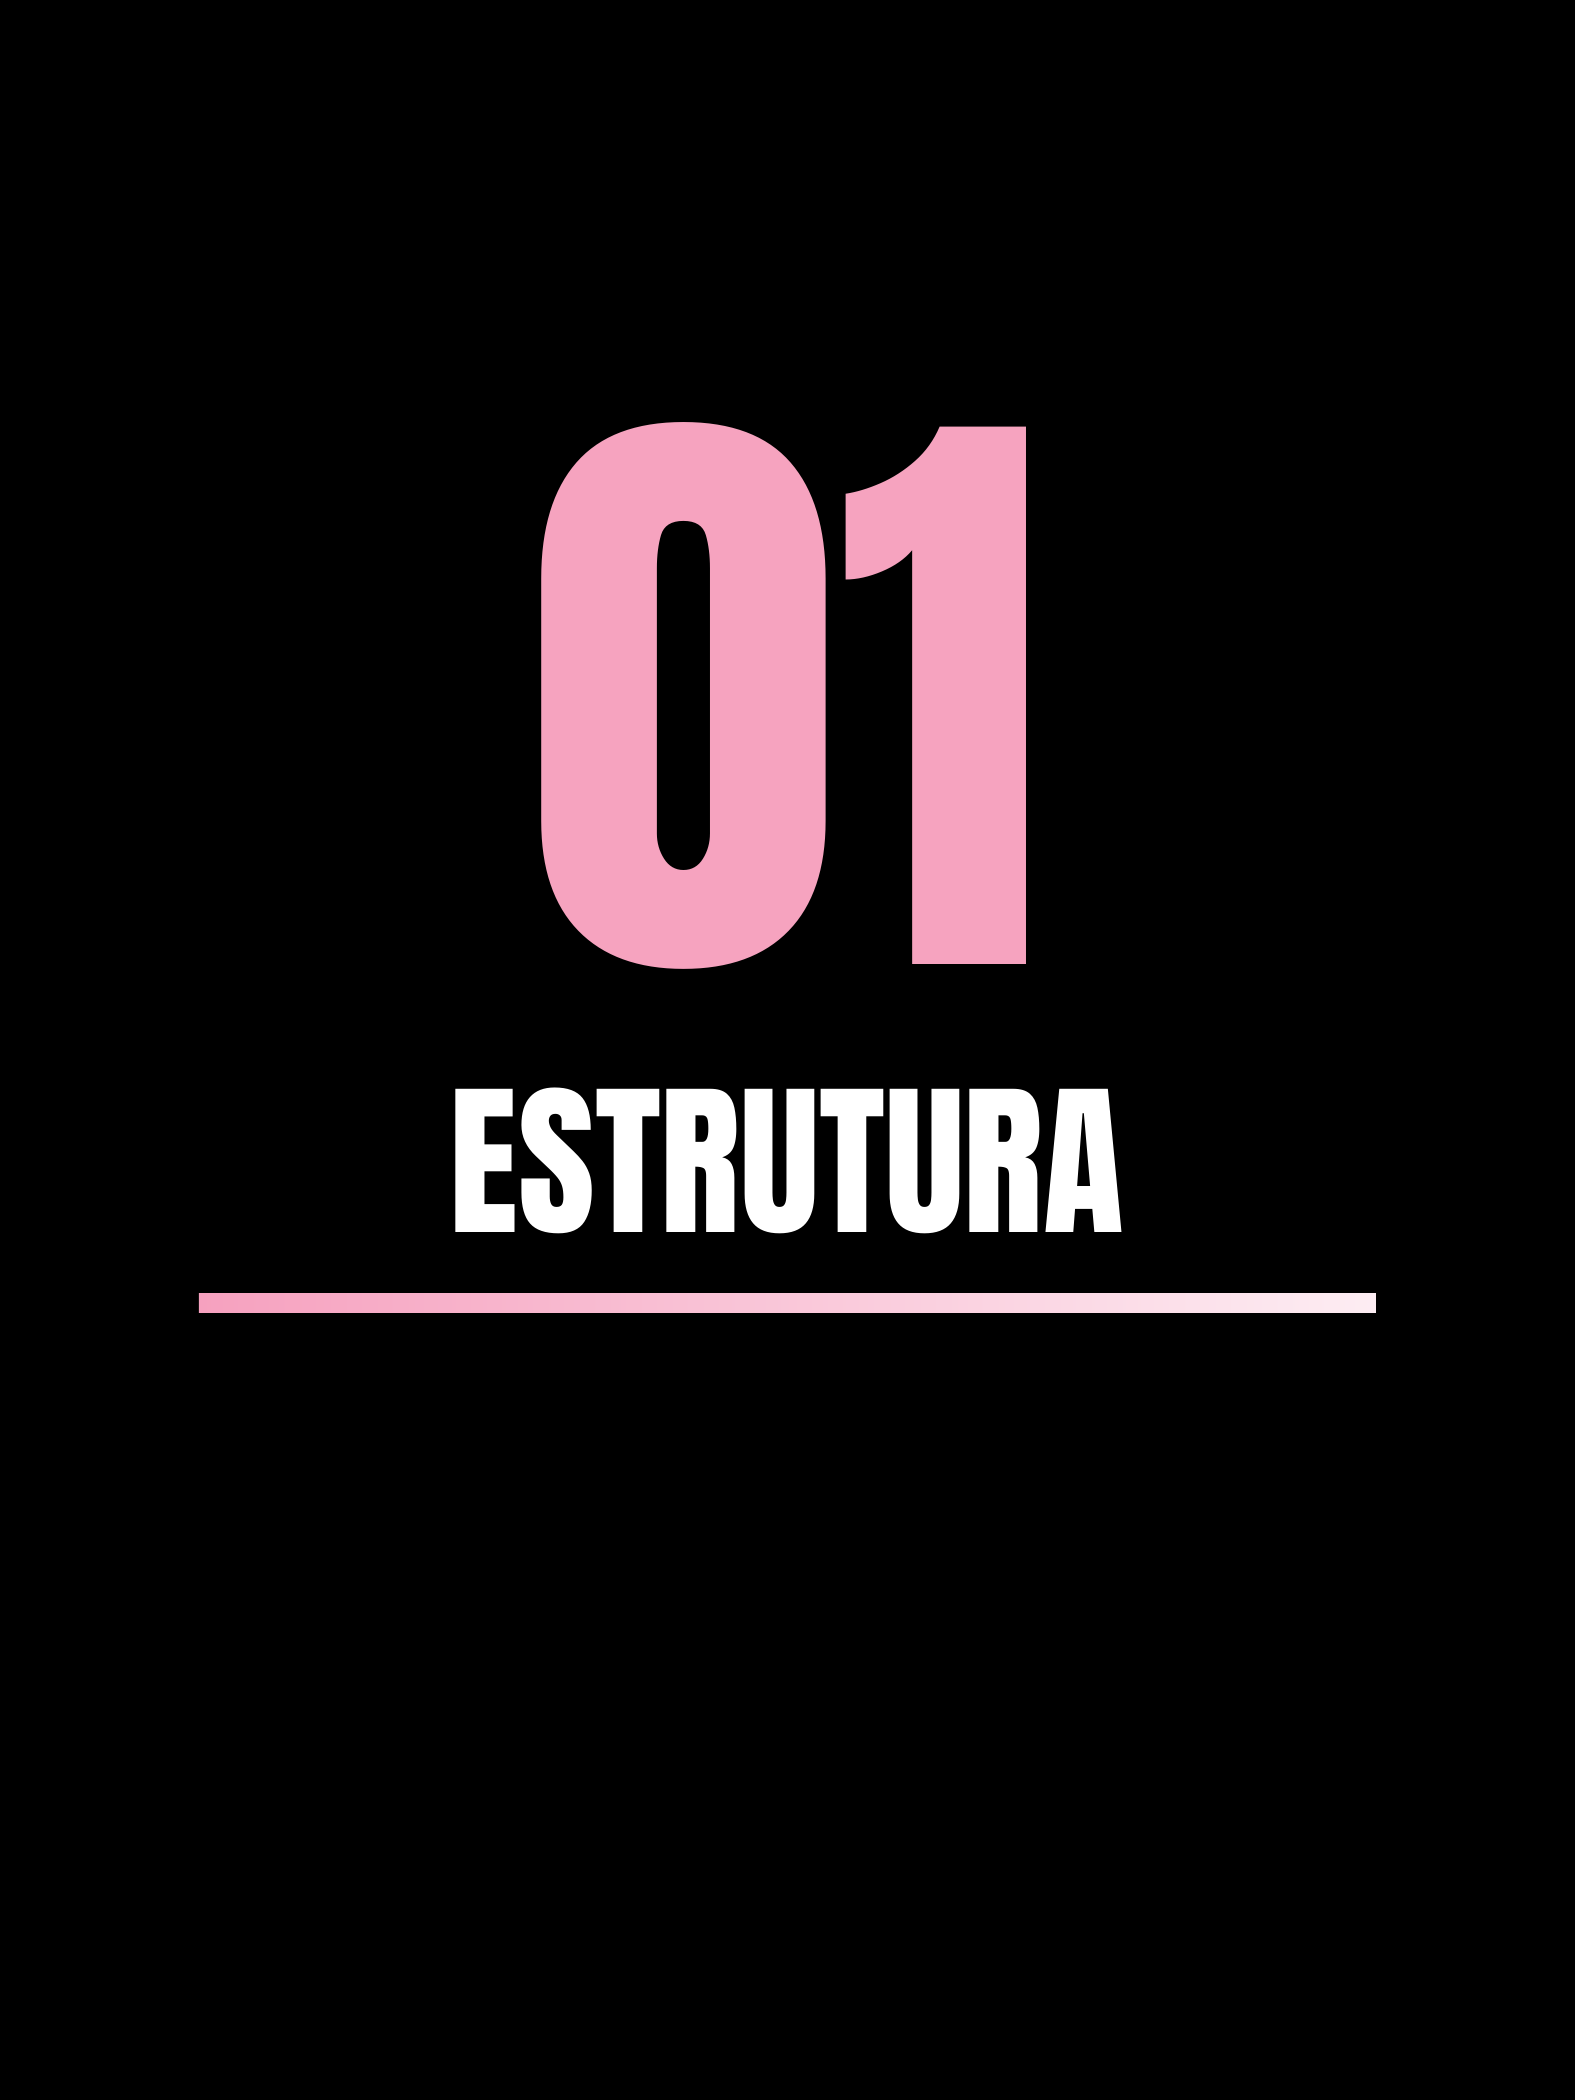

01
ESTRUTURA

HTML 5 MASTERS JEDI - MARCOS PELAEZ
4